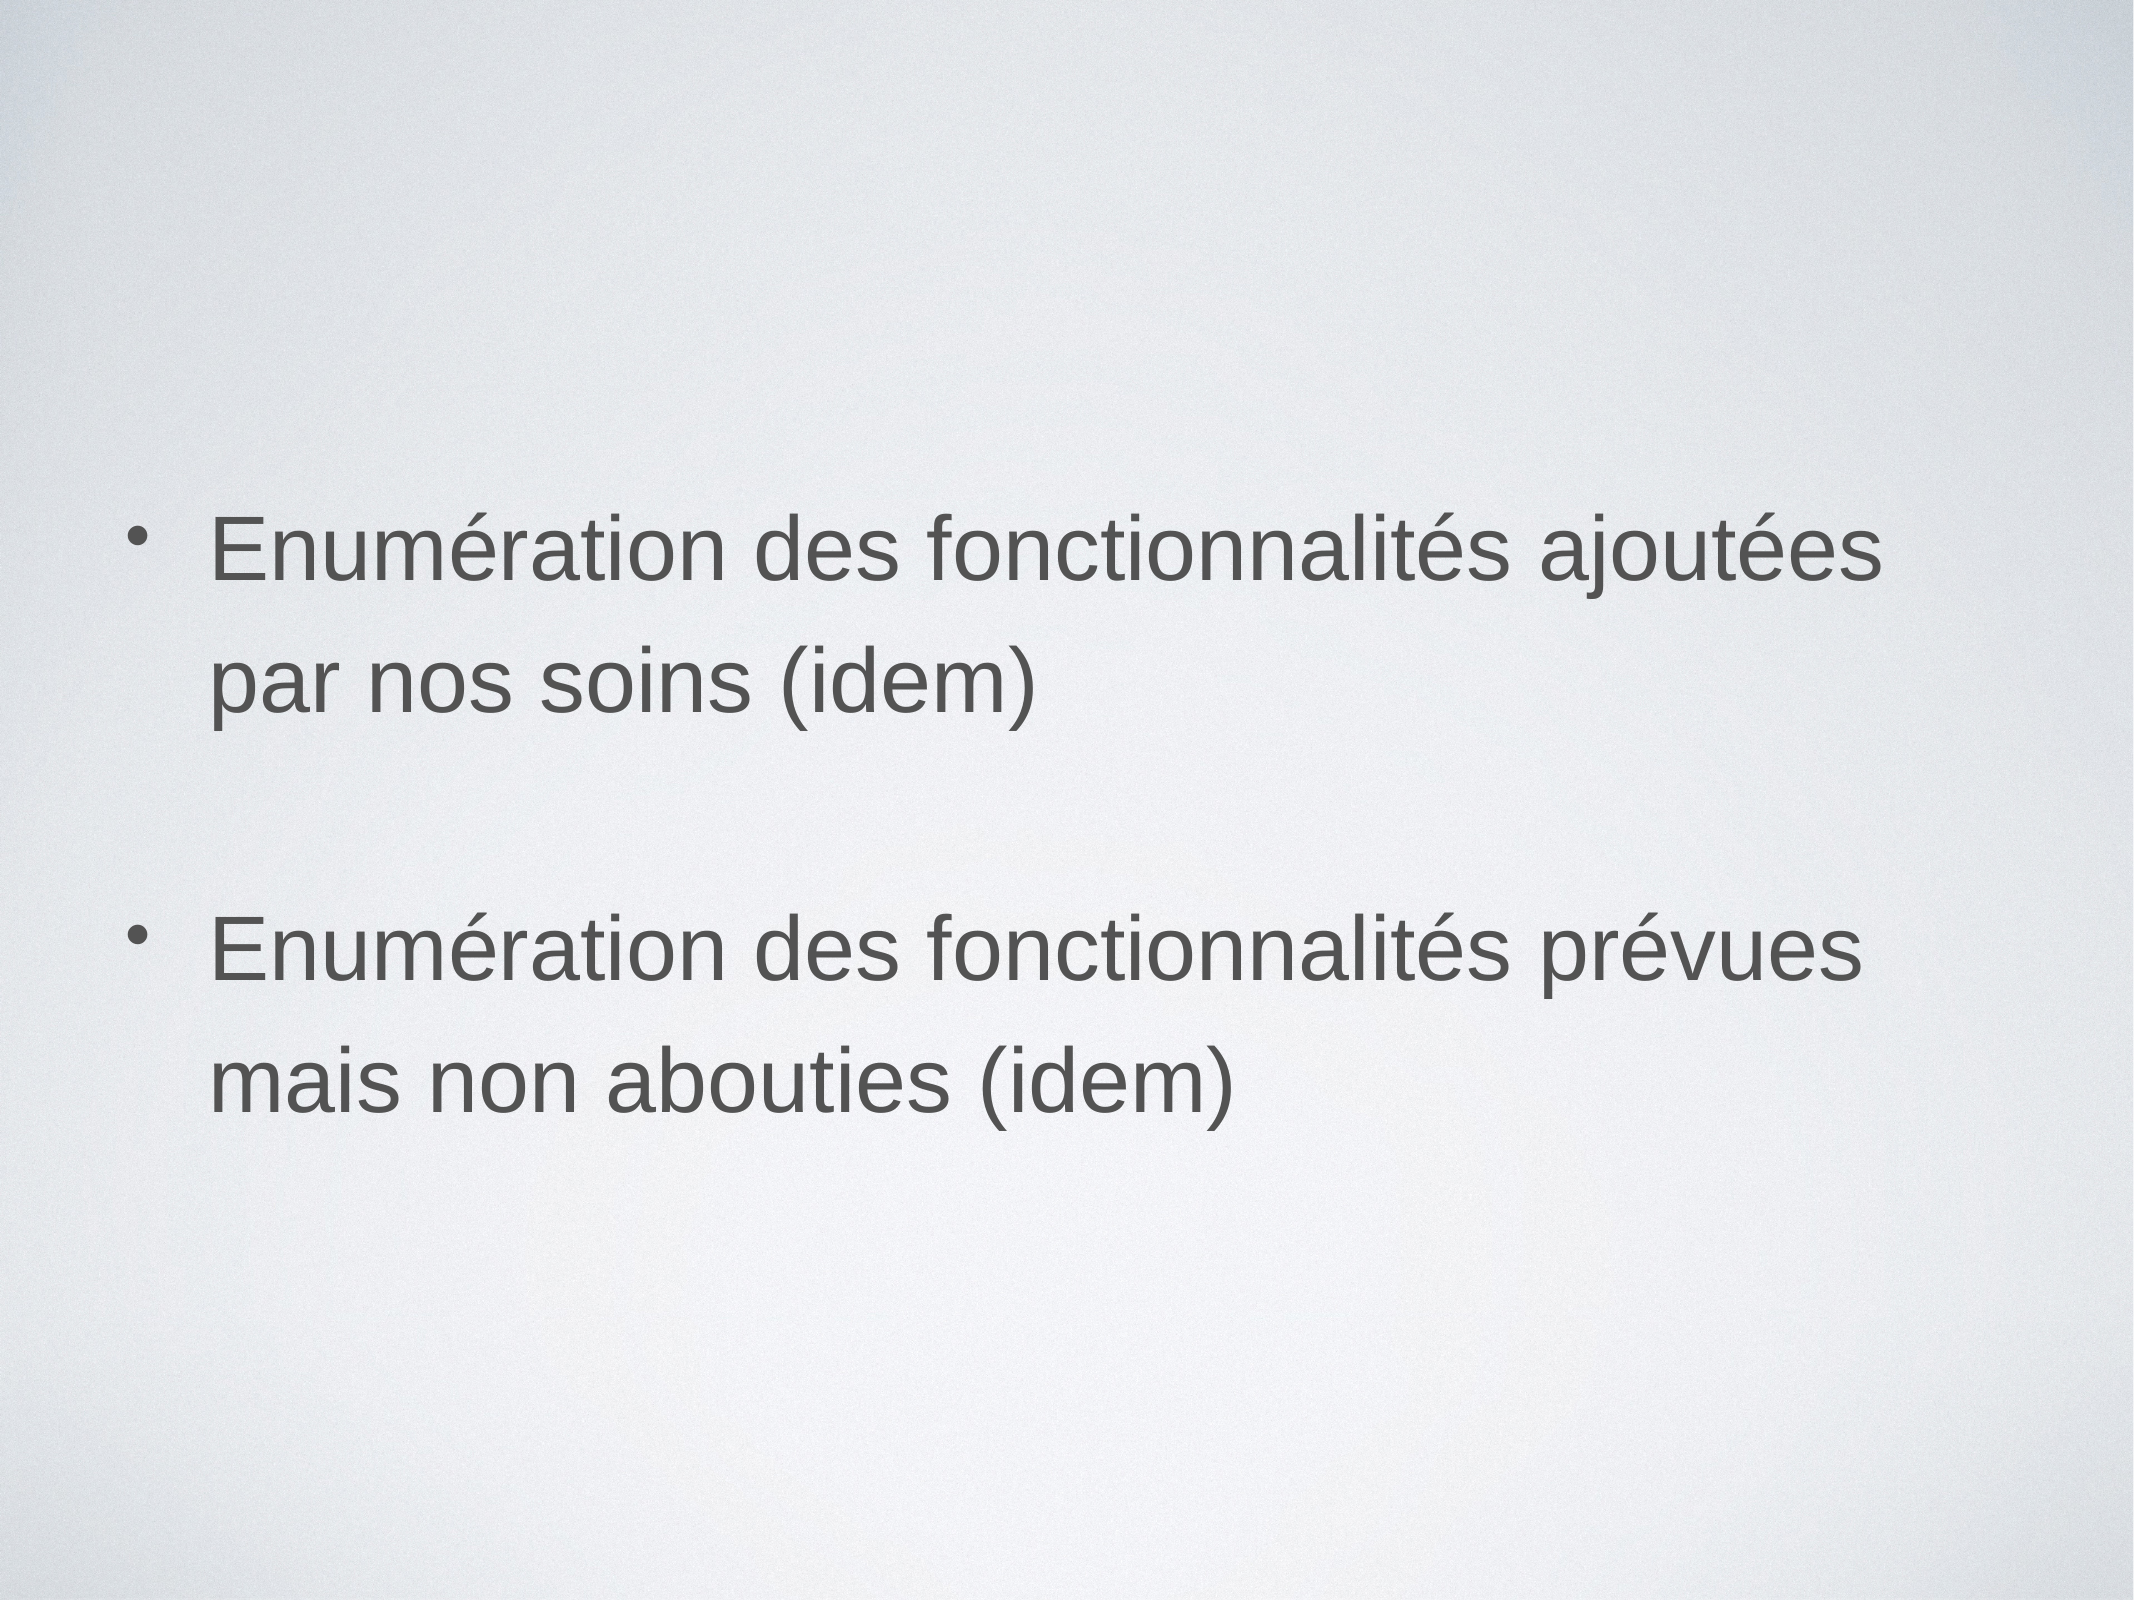

Enumération des fonctionnalités ajoutées par nos soins (idem)
Enumération des fonctionnalités prévues mais non abouties (idem)